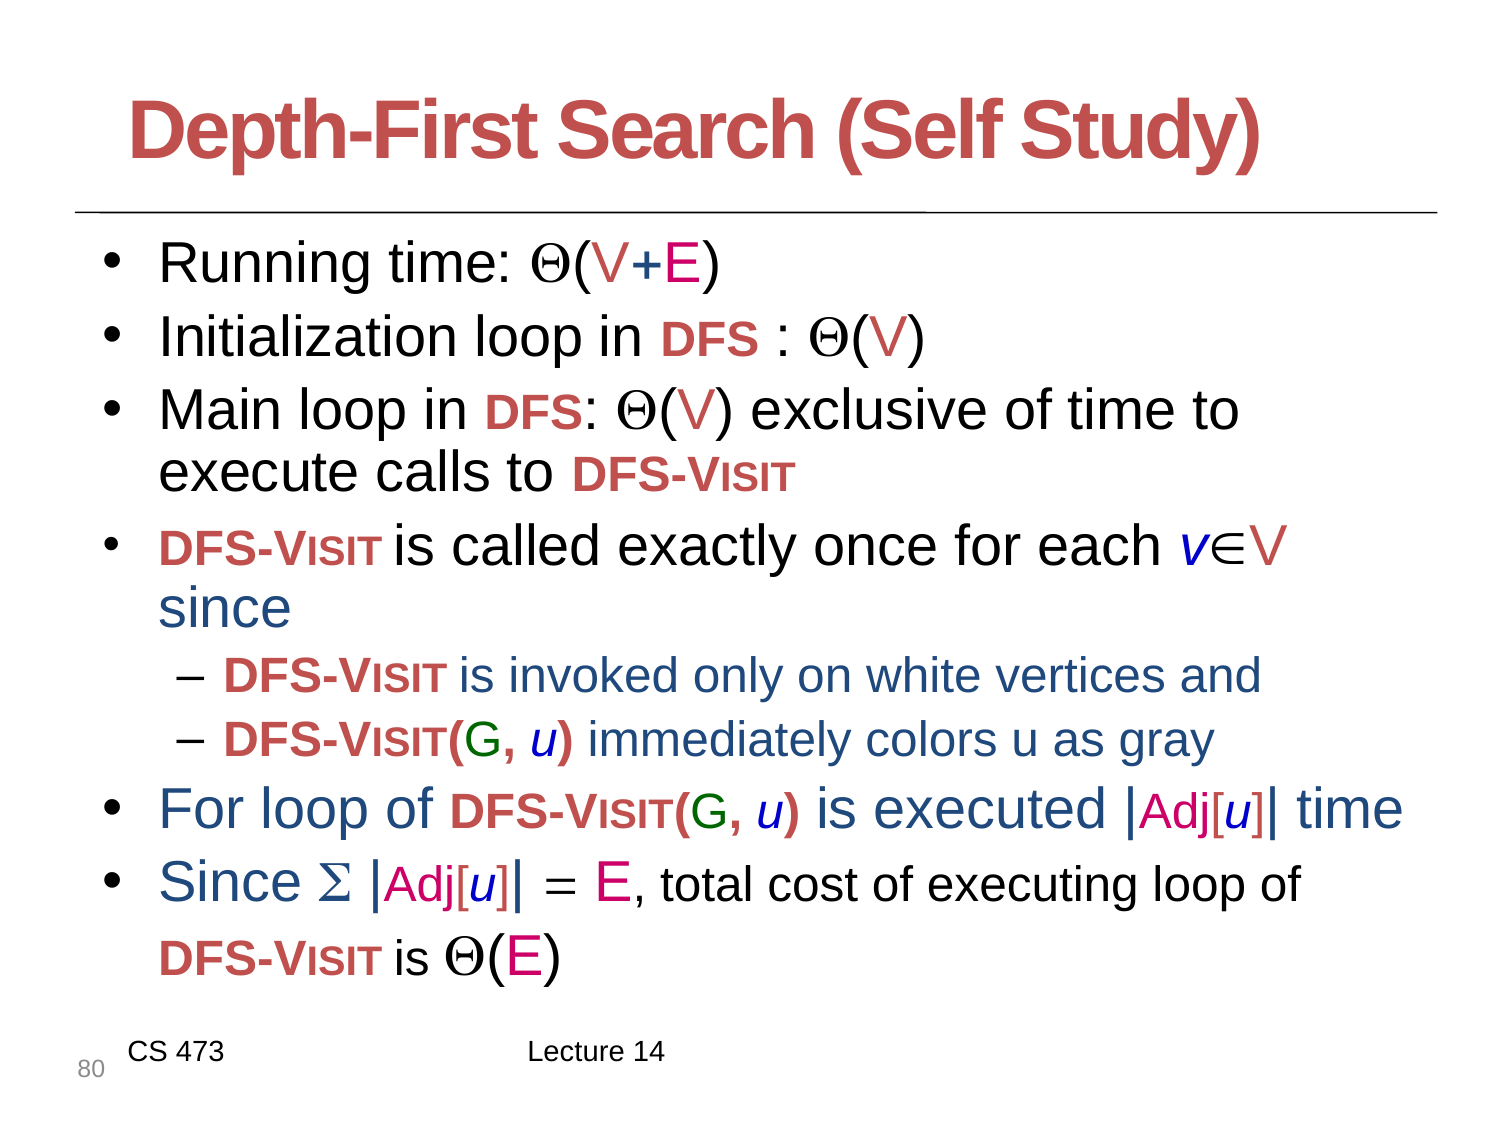

# Depth-First Search (Self Study)

Running time: Θ(V+E)
Initialization loop in DFS : Θ(V)
Main loop in DFS: Θ(V) exclusive of time to execute calls to DFS-VISIT
DFS-VISIT is called exactly once for each v∈V since
DFS-VISIT is invoked only on white vertices and
DFS-VISIT(G, u) immediately colors u as gray
For loop of DFS-VISIT(G, u) is executed |Adj[u]| time
Since Σ |Adj[u]| = E, total cost of executing loop of
	DFS-VISIT is Θ(E)
CS 473
Lecture 14
80